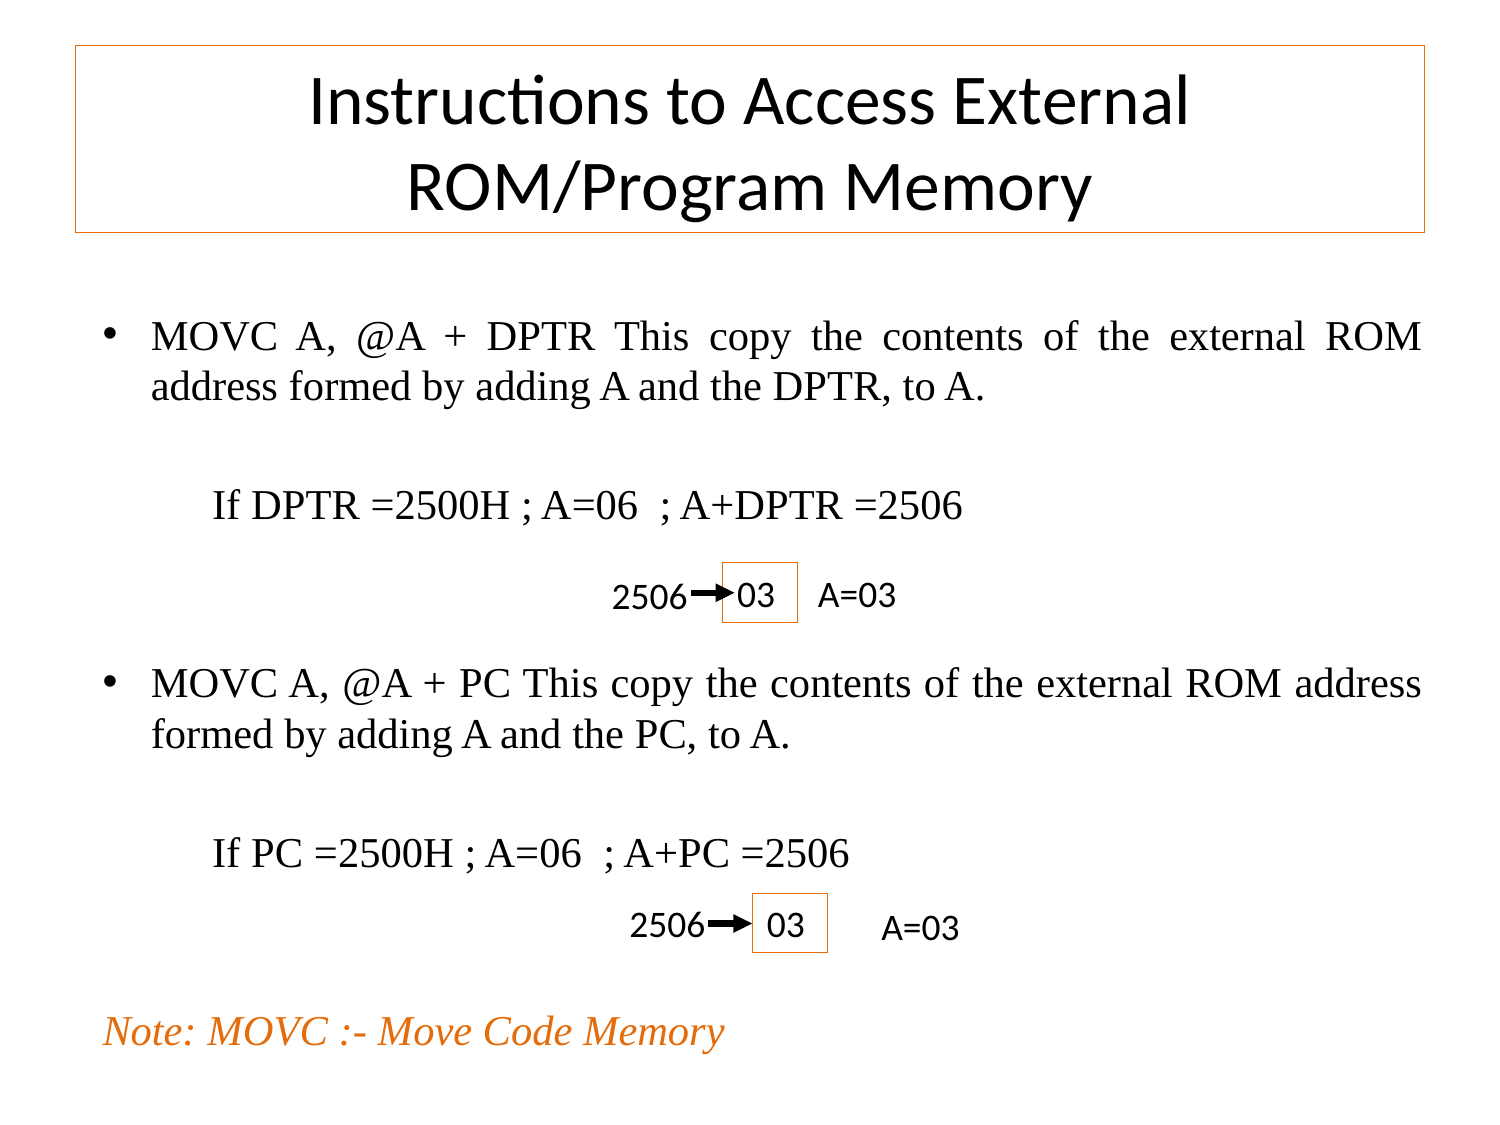

# Instructions to Access External ROM/Program Memory
MOVC A, @A + DPTR This copy the contents of the external ROM address formed by adding A and the DPTR, to A.

     	If DPTR =2500H ; A=06  ; A+DPTR =2506

MOVC A, @A + PC This copy the contents of the external ROM address formed by adding A and the PC, to A.

	If PC =2500H ; A=06  ; A+PC =2506

Note: MOVC :- Move Code Memory
03
A=03
2506
2506
03
A=03